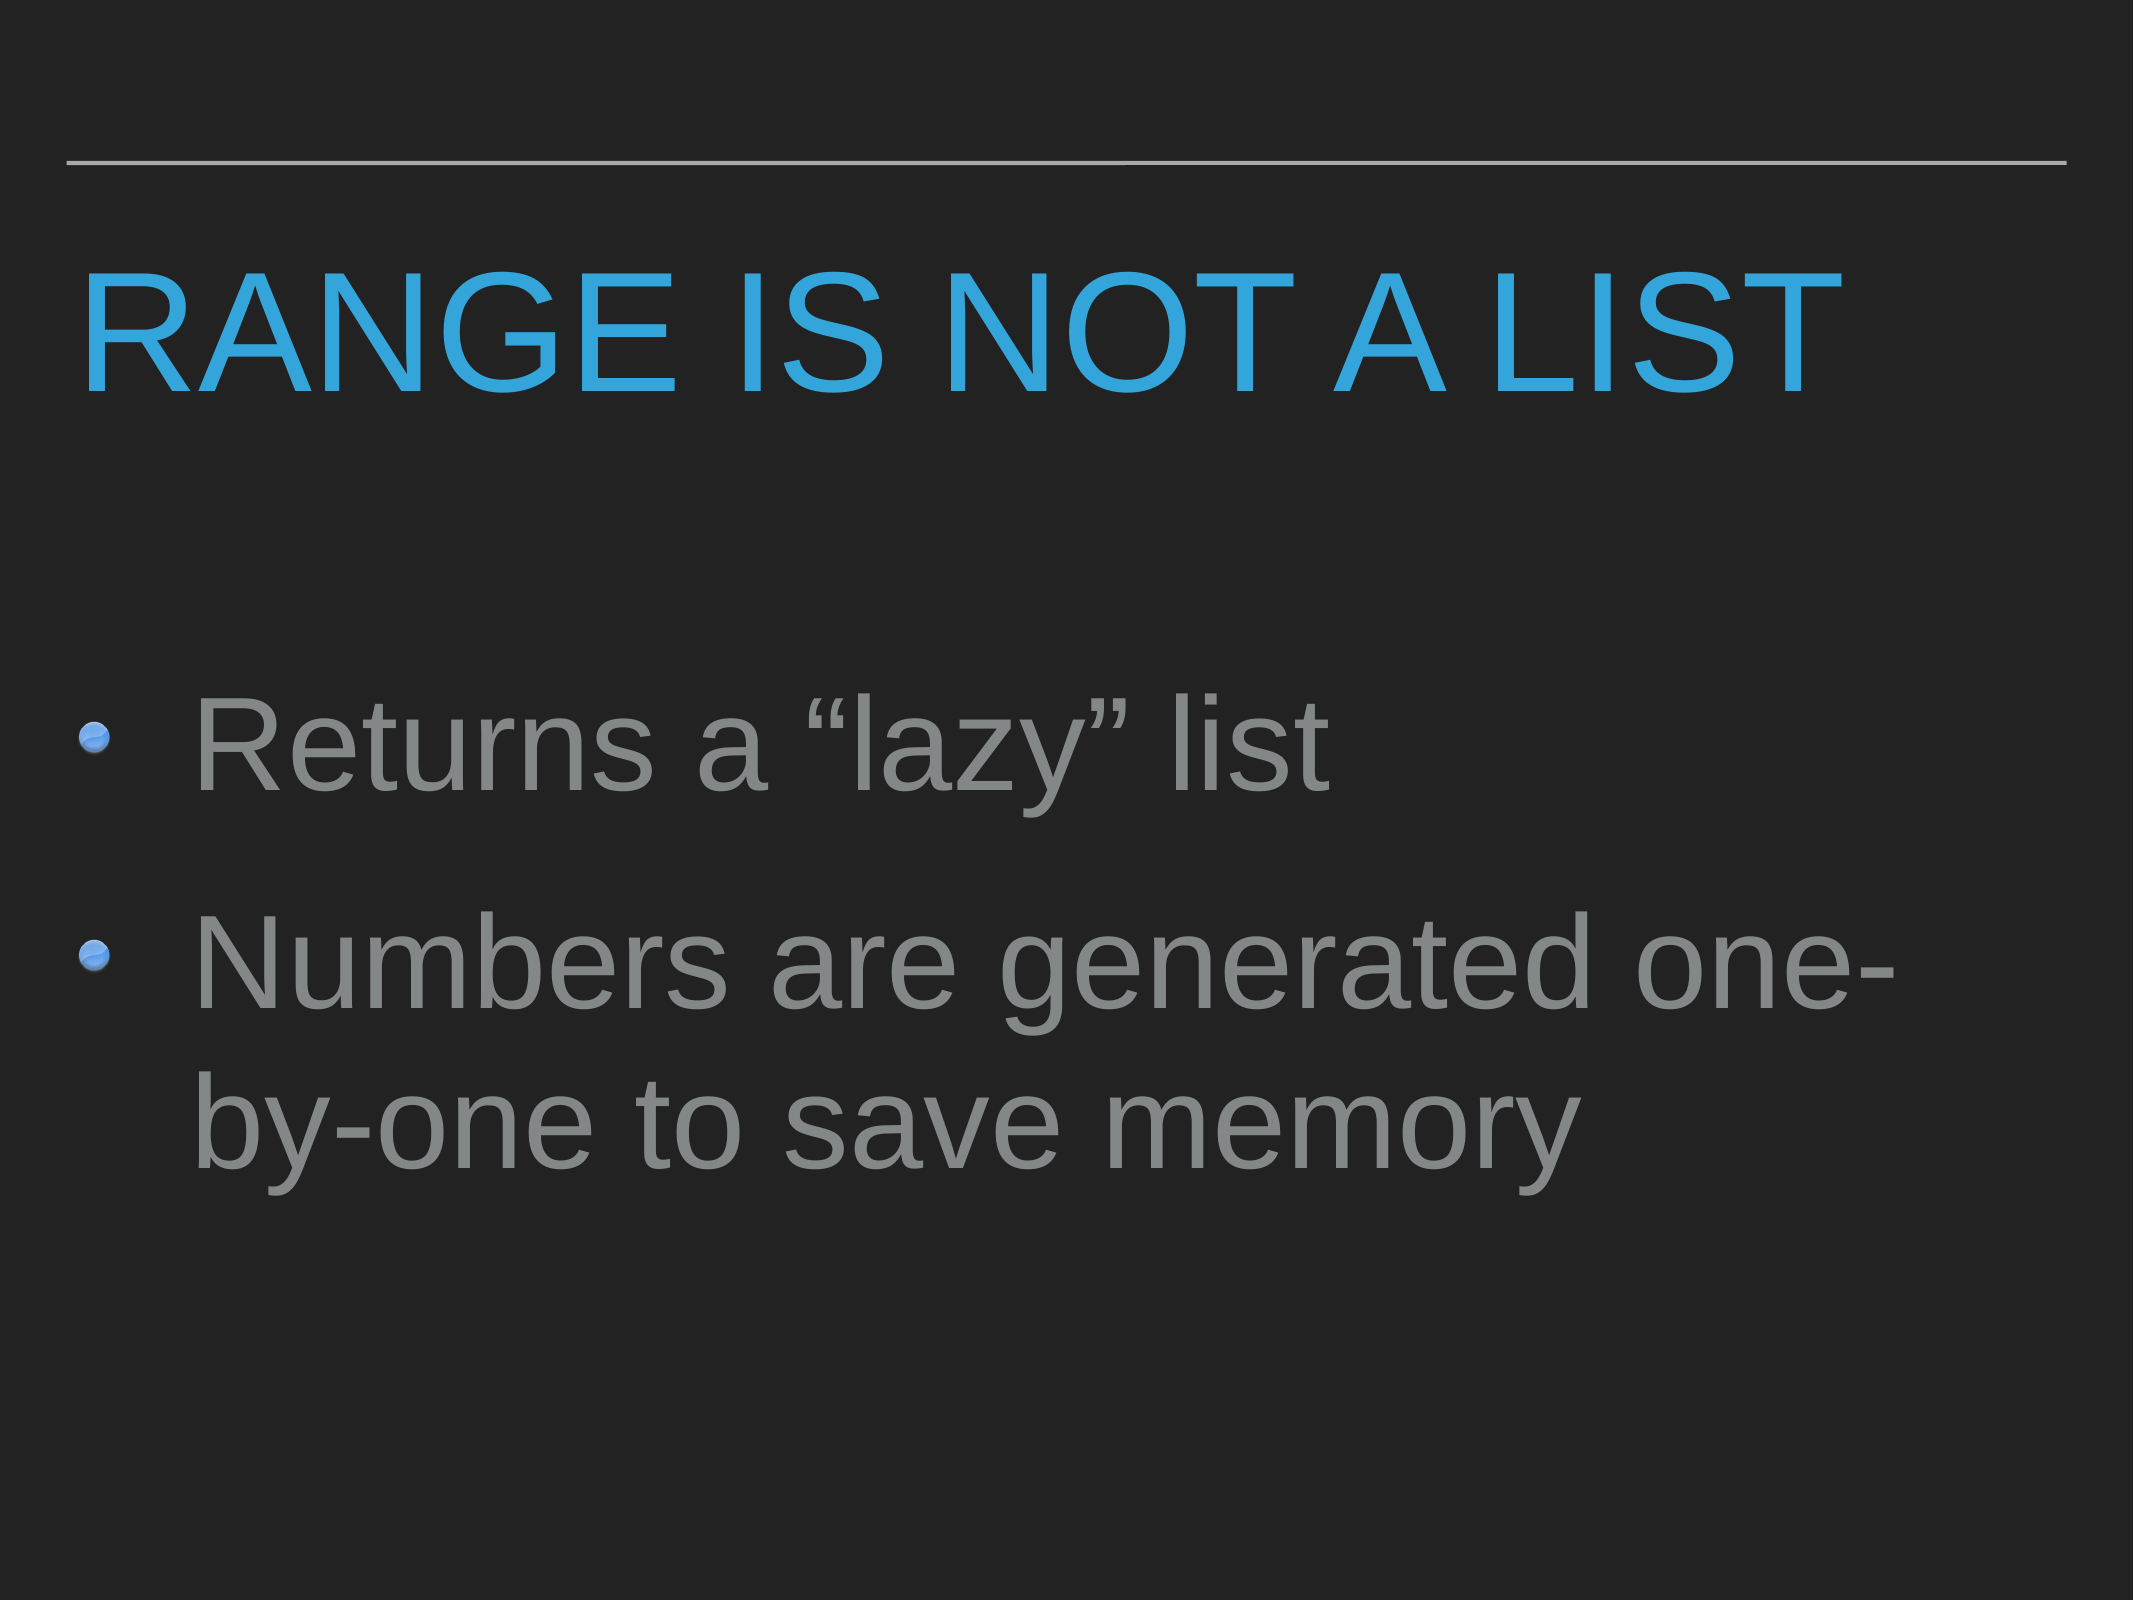

# Range is Not A List
Returns a “lazy” list
Numbers are generated one-by-one to save memory